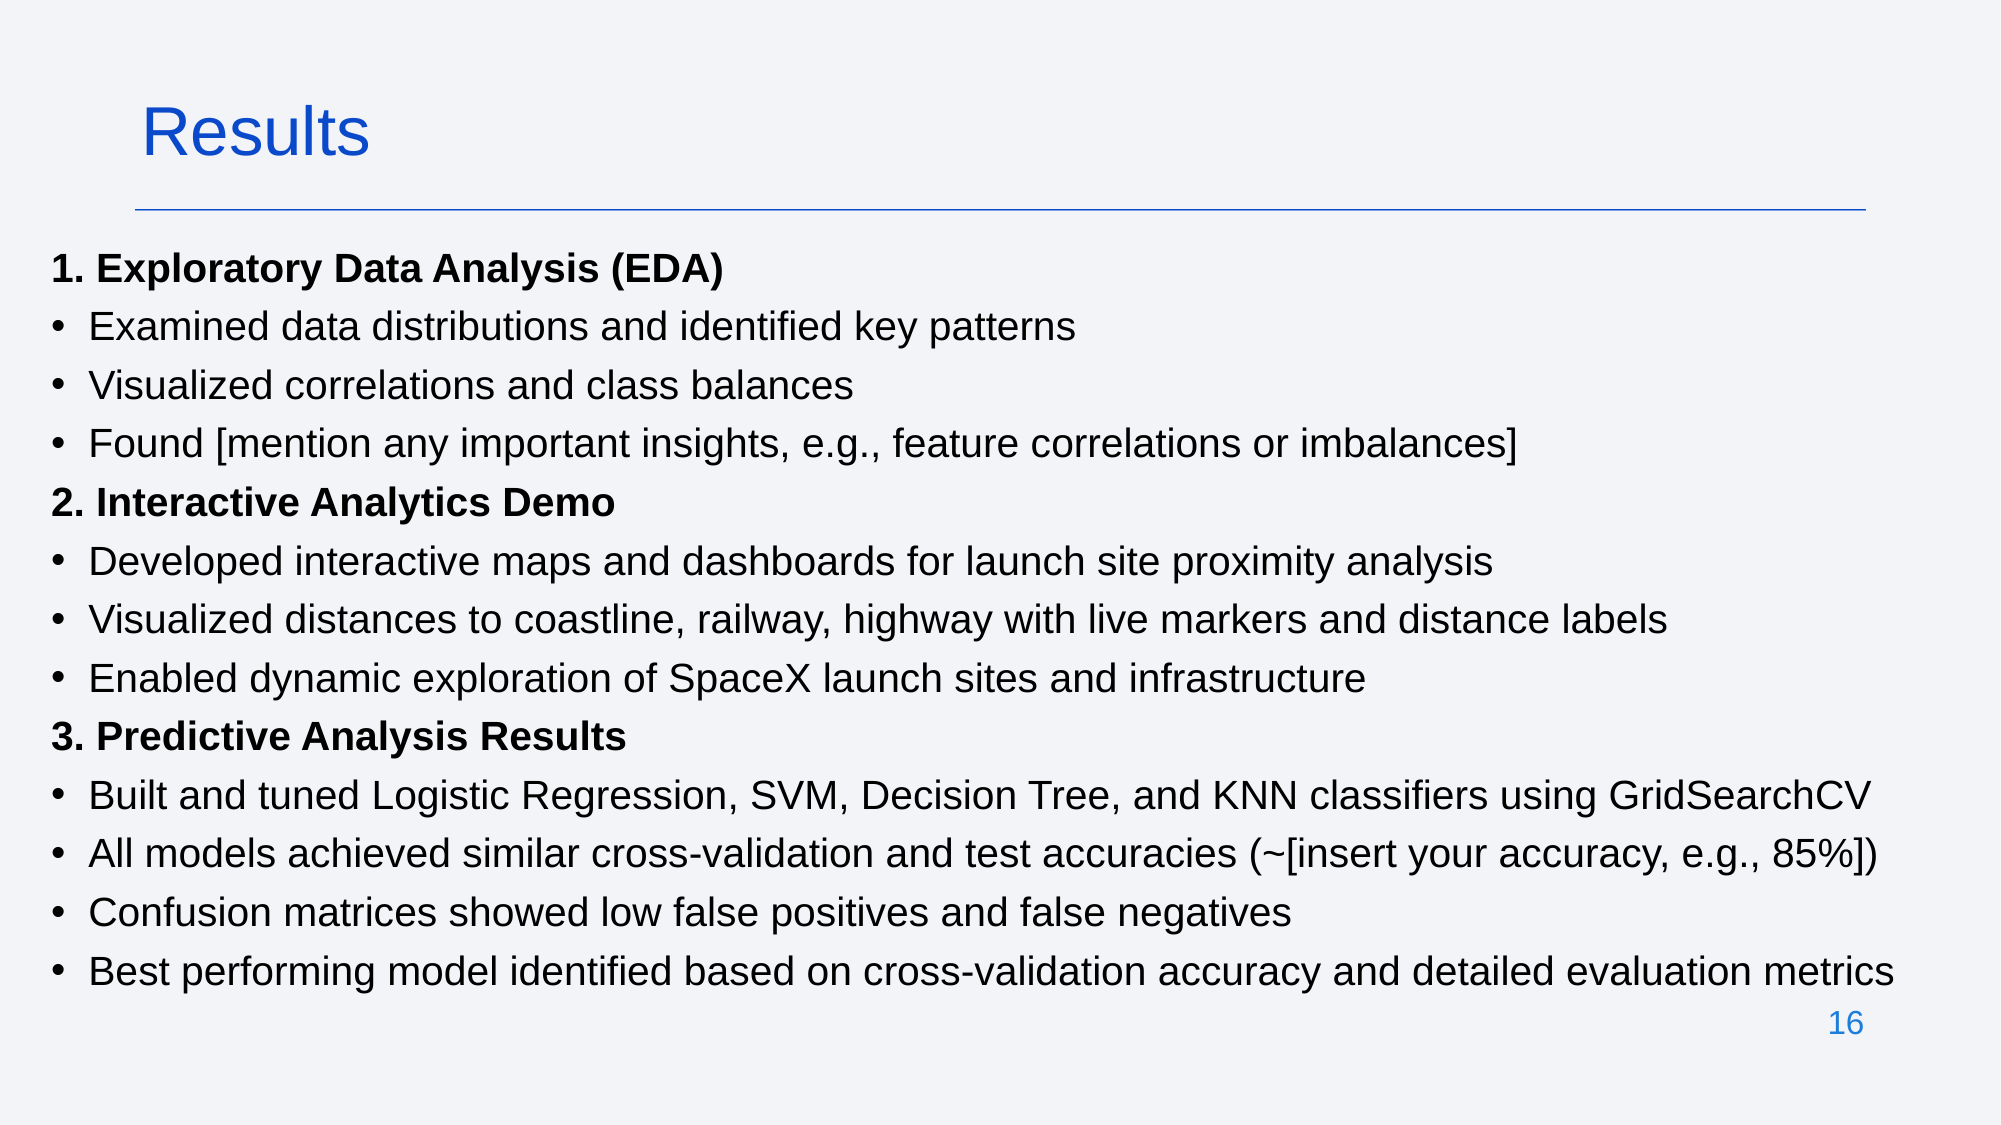

Results
1. Exploratory Data Analysis (EDA)
Examined data distributions and identified key patterns
Visualized correlations and class balances
Found [mention any important insights, e.g., feature correlations or imbalances]
2. Interactive Analytics Demo
Developed interactive maps and dashboards for launch site proximity analysis
Visualized distances to coastline, railway, highway with live markers and distance labels
Enabled dynamic exploration of SpaceX launch sites and infrastructure
3. Predictive Analysis Results
Built and tuned Logistic Regression, SVM, Decision Tree, and KNN classifiers using GridSearchCV
All models achieved similar cross-validation and test accuracies (~[insert your accuracy, e.g., 85%])
Confusion matrices showed low false positives and false negatives
Best performing model identified based on cross-validation accuracy and detailed evaluation metrics

16